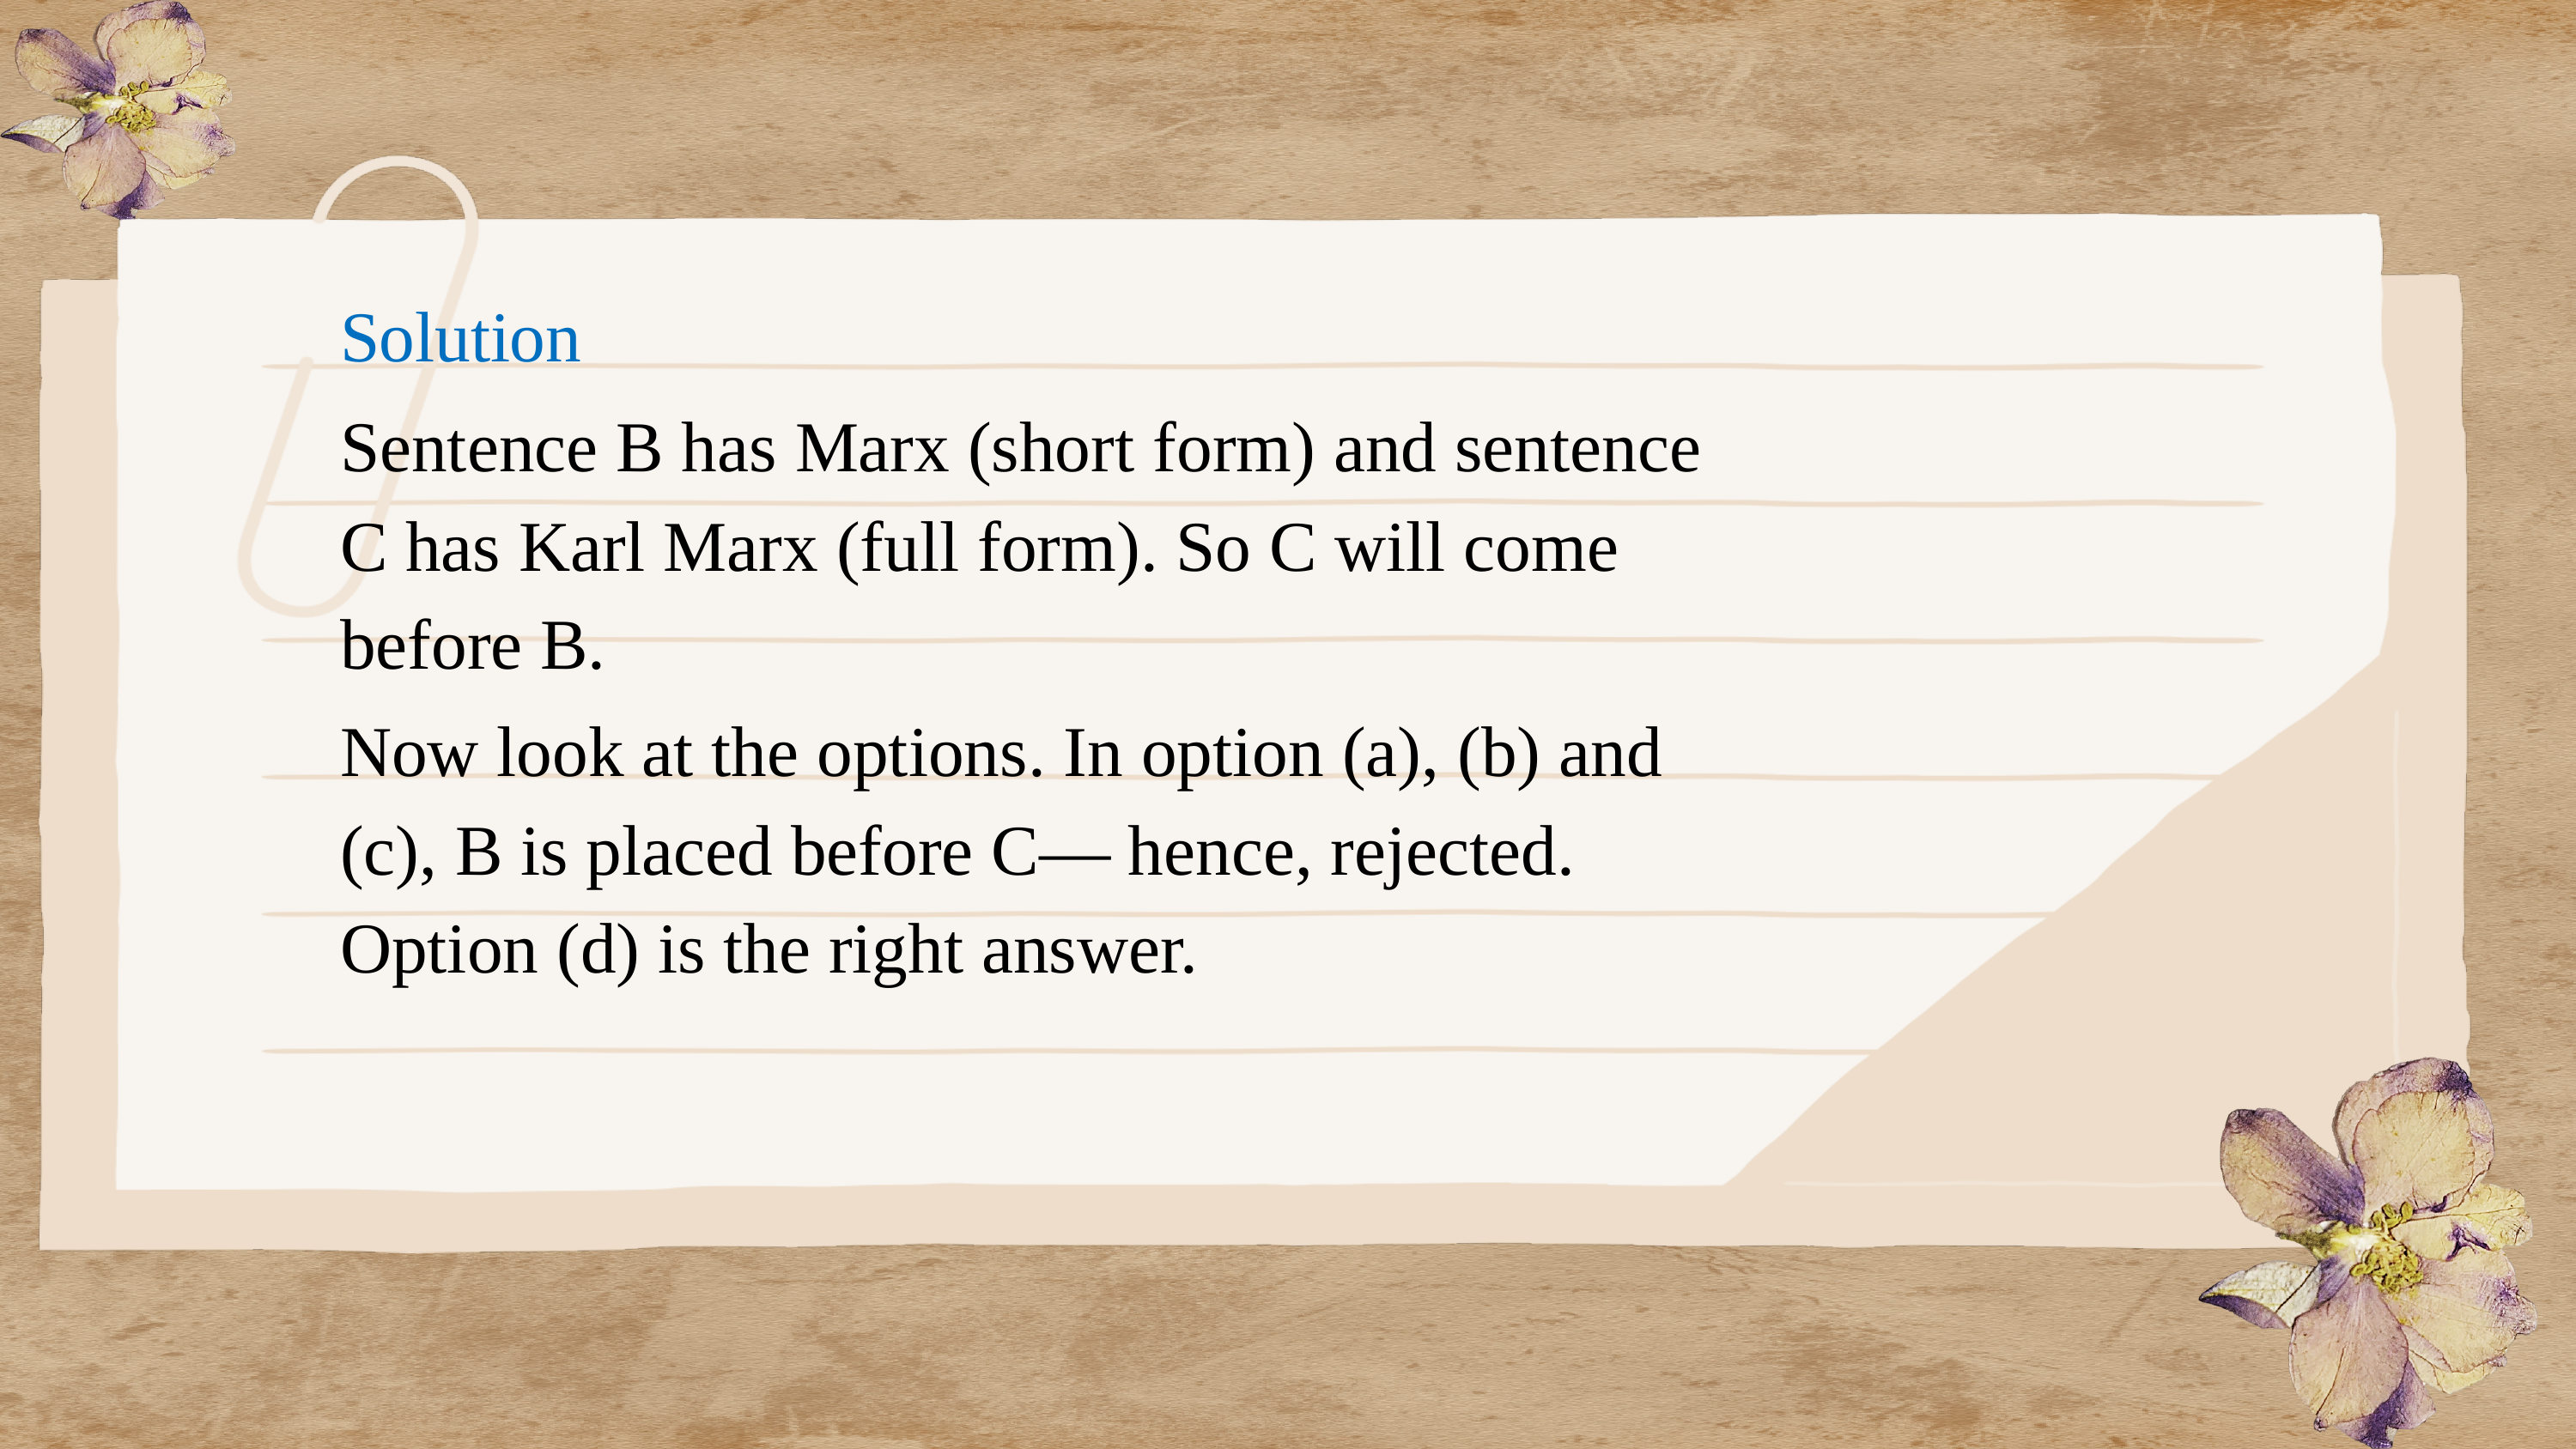

Solution
Sentence B has Marx (short form) and sentence C has Karl Marx (full form). So C will come before B.
Now look at the options. In option (a), (b) and (c), B is placed before C— hence, rejected. Option (d) is the right answer.